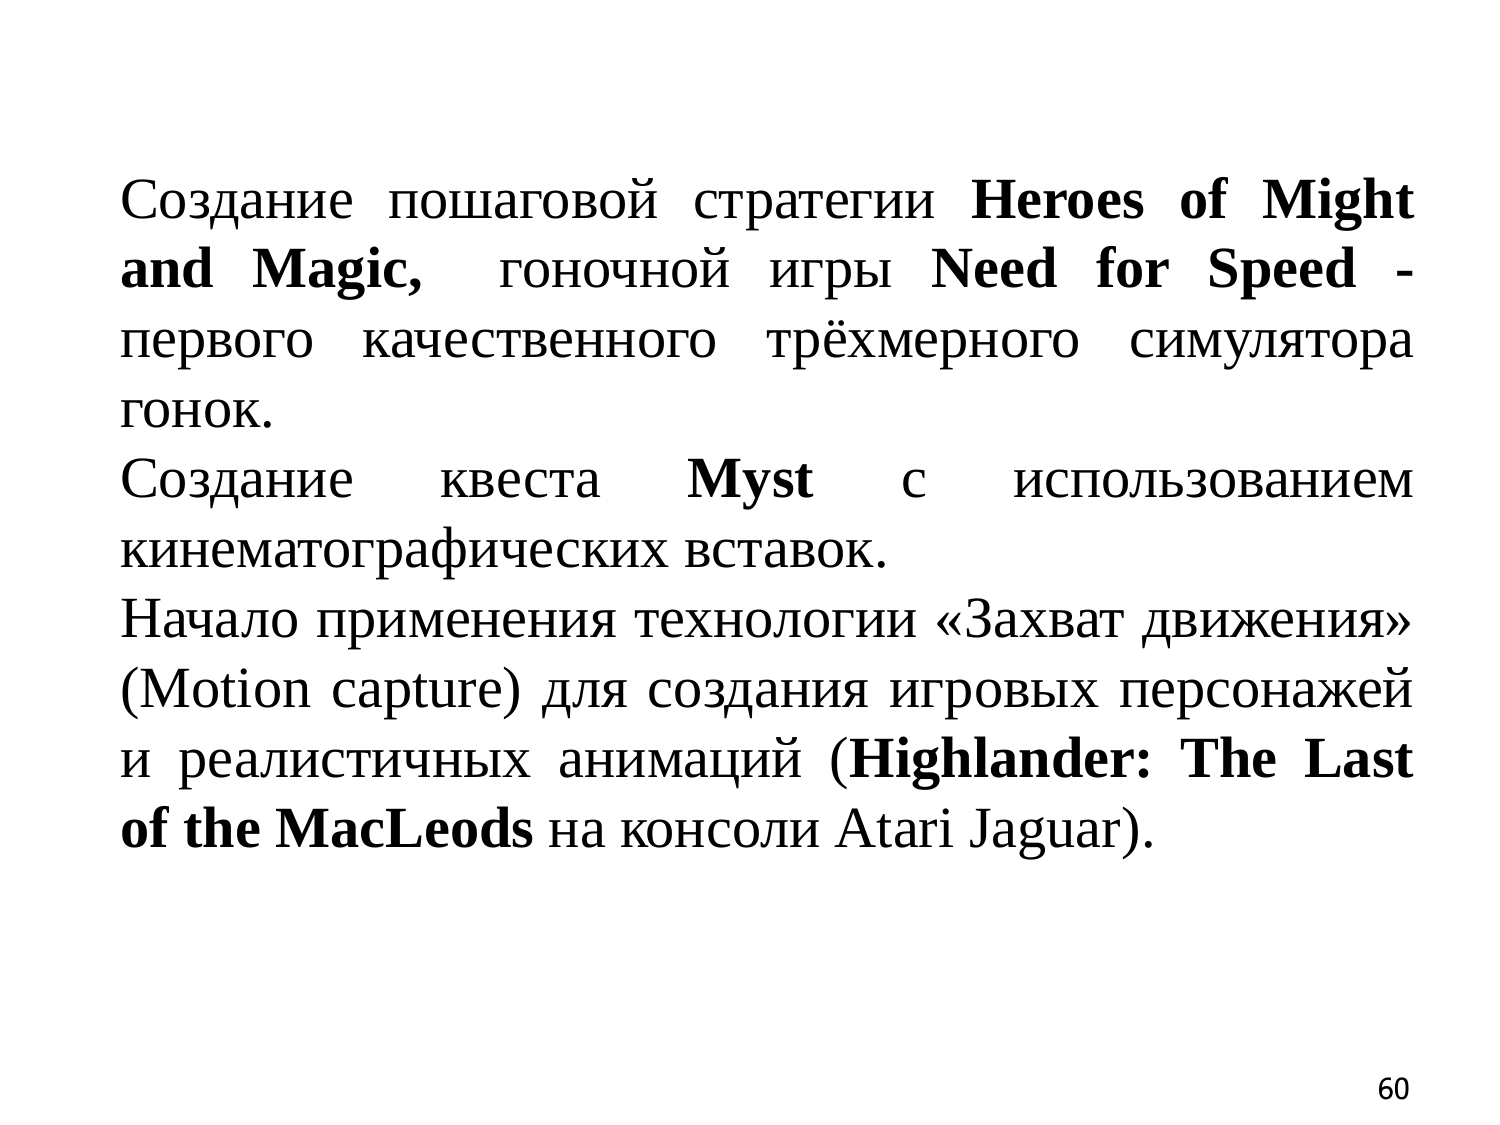

Создание пошаговой стратегии Heroes of Might and Magic,  гоночной игры Need for Speed - первого качественного трёхмерного симулятора гонок.
Создание квеста Myst с использованием кинематографических вставок.
Начало применения технологии «Захват движения» (Motion capture) для создания игровых персонажей и реалистичных анимаций (Highlander: The Last of the MacLeods на консоли Atari Jaguar).
60